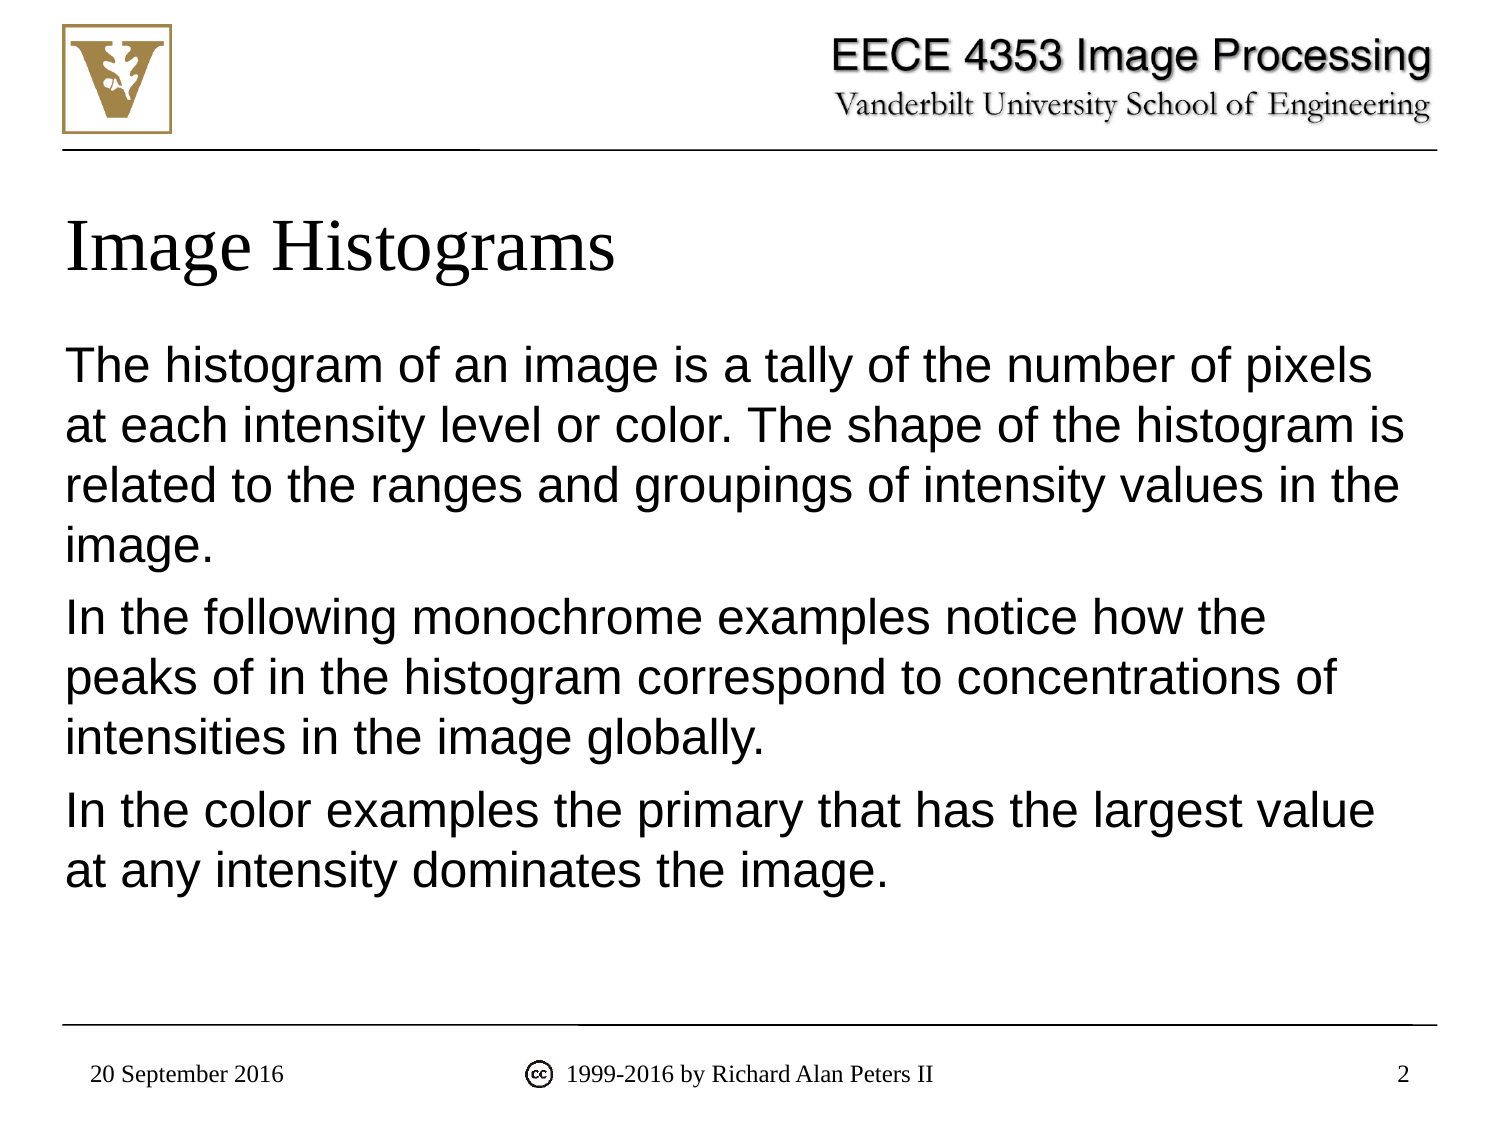

# Image Histograms
The histogram of an image is a tally of the number of pixels at each intensity level or color. The shape of the histogram is related to the ranges and groupings of intensity values in the image.
In the following monochrome examples notice how the peaks of in the histogram correspond to concentrations of intensities in the image globally.
In the color examples the primary that has the largest value at any intensity dominates the image.
20 September 2016
1999-2016 by Richard Alan Peters II
2